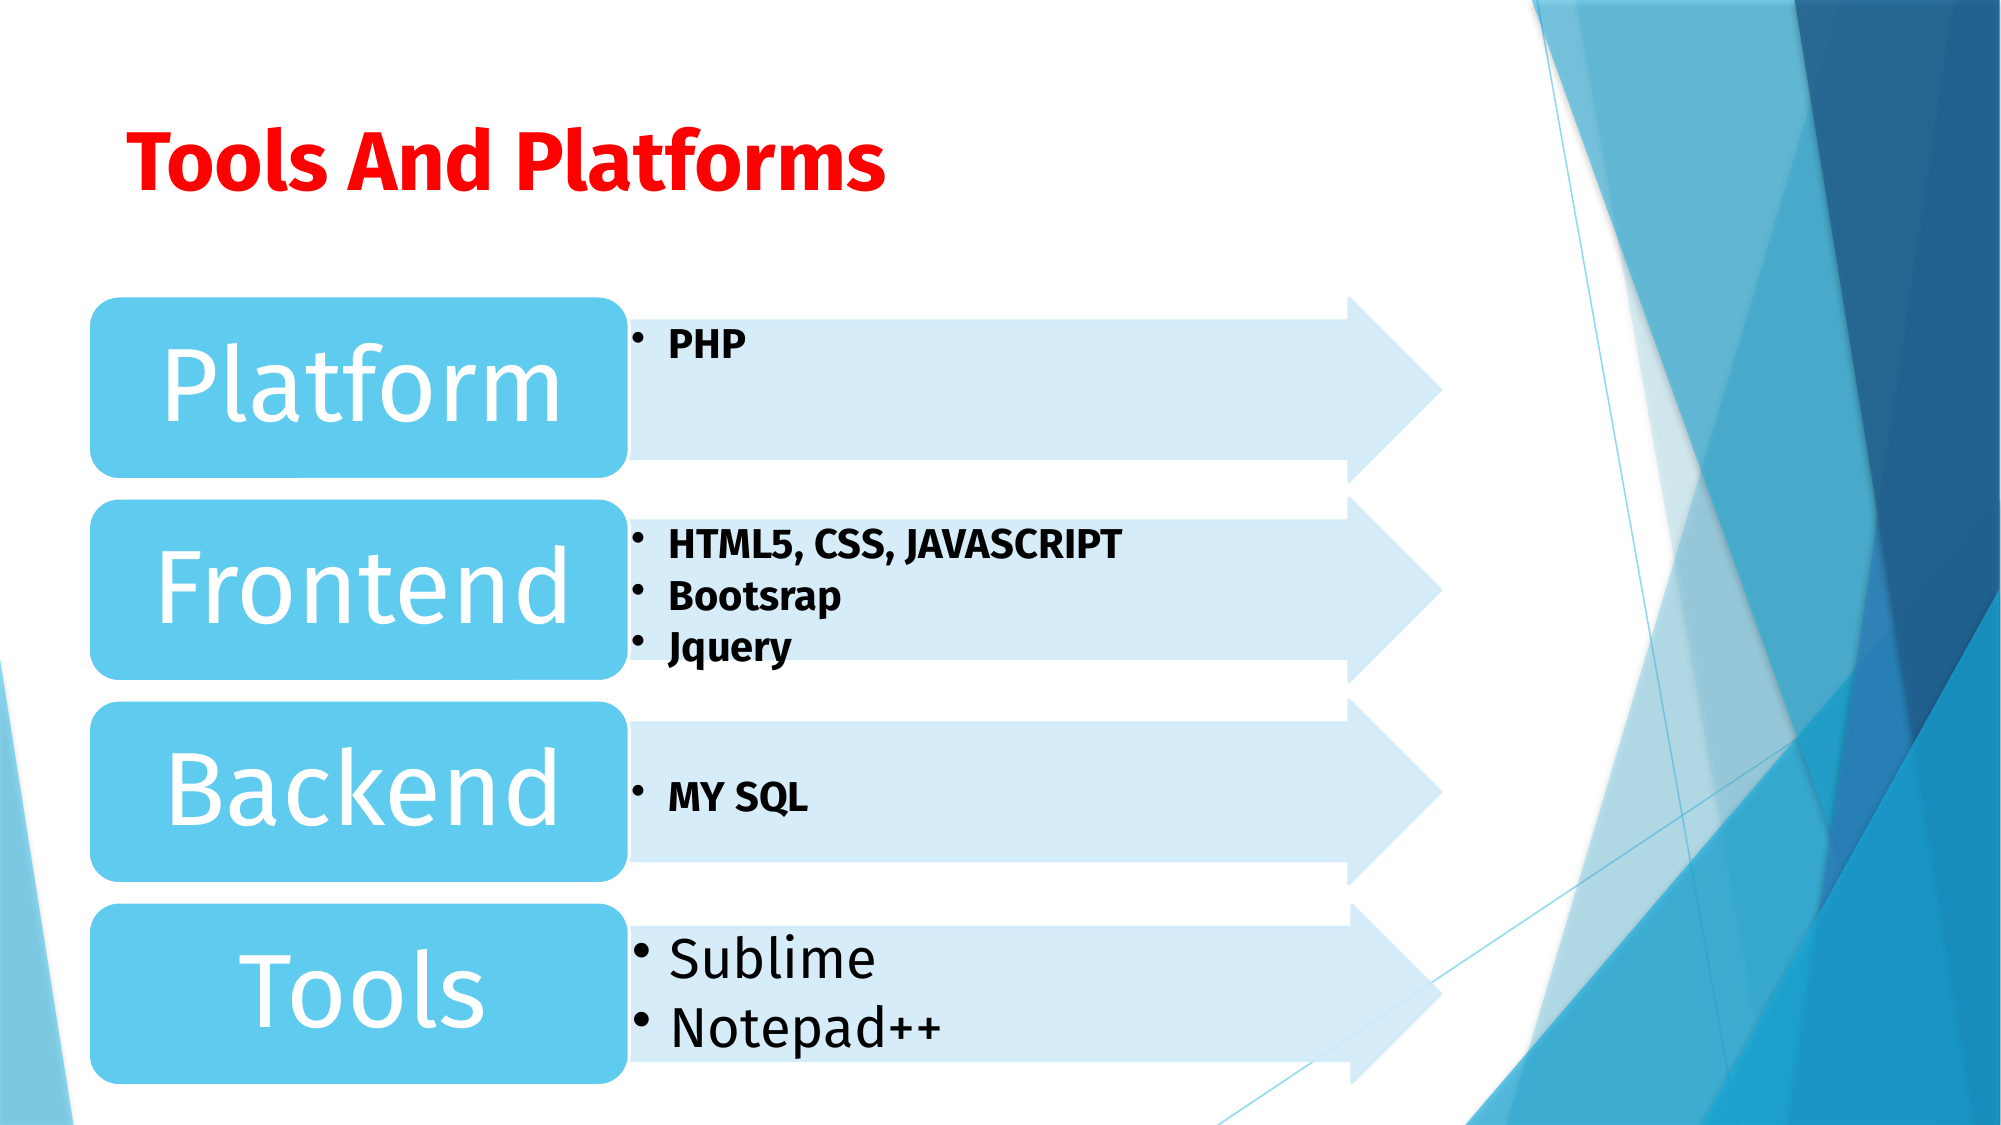

# Tools And Platforms
PHP
Platform
HTML5, CSS, JAVASCRIPT
Bootsrap
Jquery
Frontend

MY SQL
Backend
Sublime
Notepad++
Tools